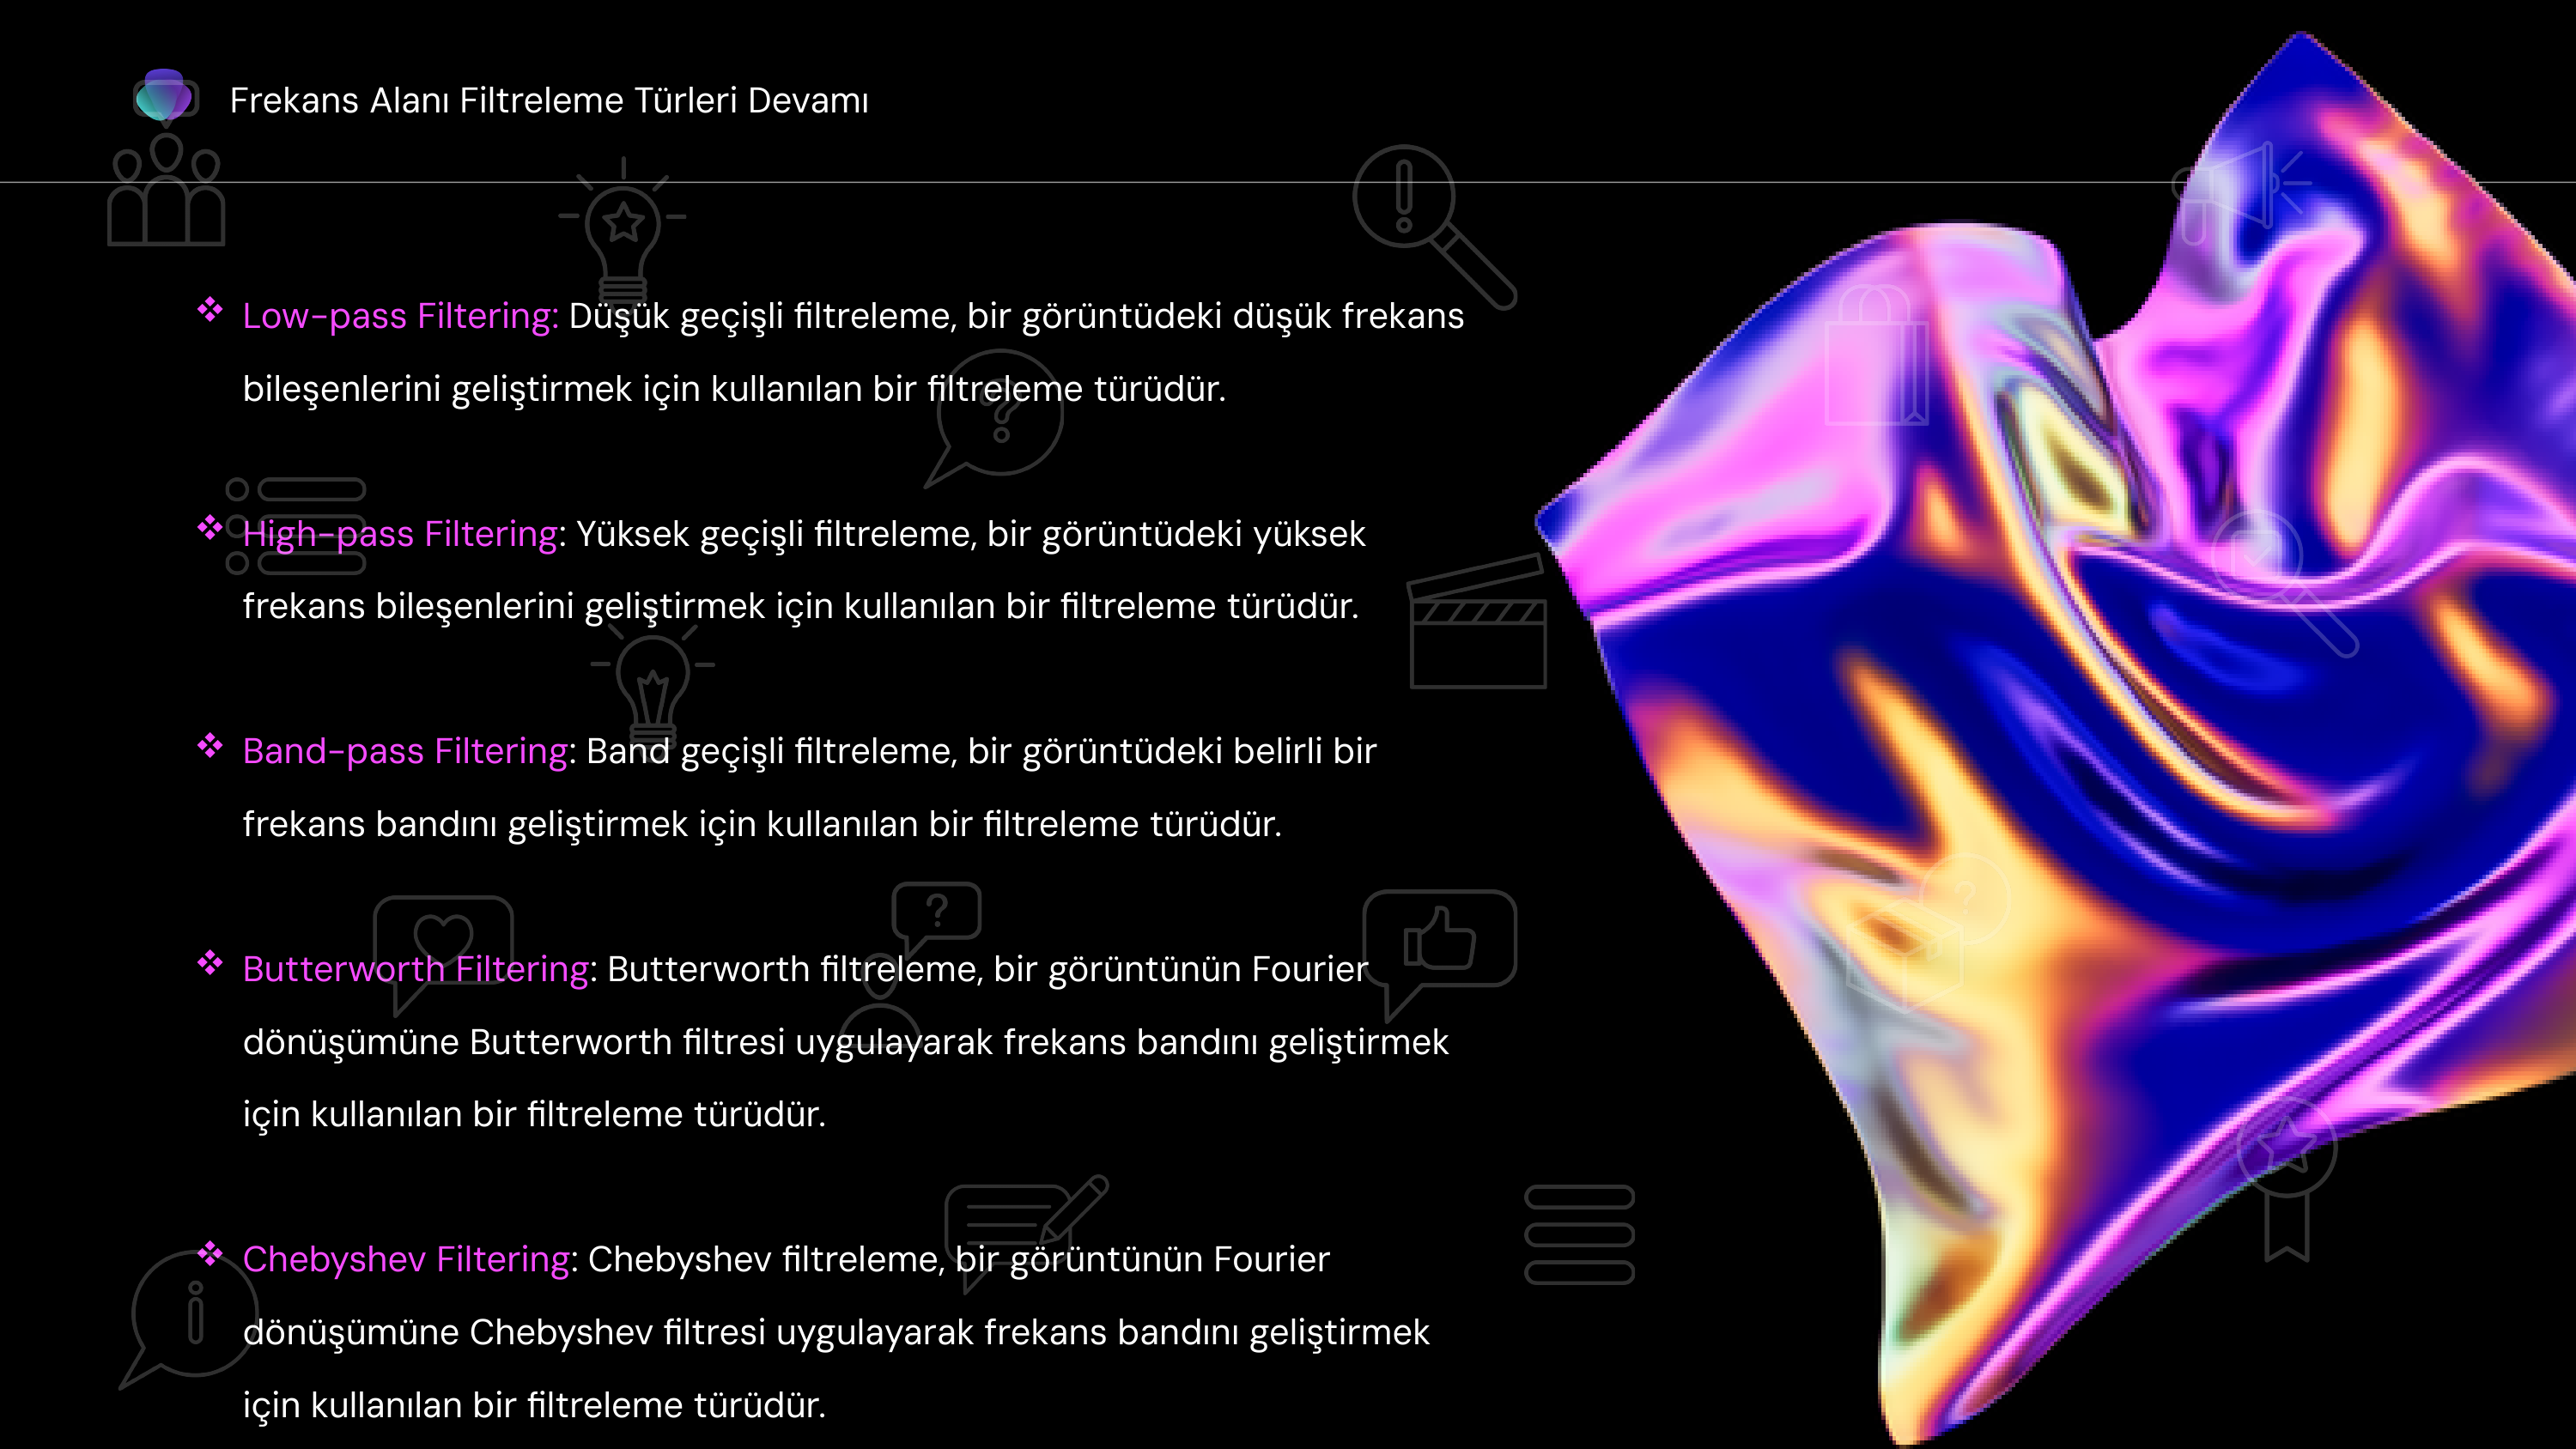

Frekans Alanı Filtreleme Türleri Devamı

Low-pass Filtering: Düşük geçişli filtreleme, bir görüntüdeki düşük frekans bileşenlerini geliştirmek için kullanılan bir filtreleme türüdür.

High-pass Filtering: Yüksek geçişli filtreleme, bir görüntüdeki yüksek frekans bileşenlerini geliştirmek için kullanılan bir filtreleme türüdür.

Band-pass Filtering: Band geçişli filtreleme, bir görüntüdeki belirli bir frekans bandını geliştirmek için kullanılan bir filtreleme türüdür.

Butterworth Filtering: Butterworth filtreleme, bir görüntünün Fourier dönüşümüne Butterworth filtresi uygulayarak frekans bandını geliştirmek için kullanılan bir filtreleme türüdür.

Chebyshev Filtering: Chebyshev filtreleme, bir görüntünün Fourier dönüşümüne Chebyshev filtresi uygulayarak frekans bandını geliştirmek için kullanılan bir filtreleme türüdür.

Elliptic Filtering: Elliptic filtreleme, bir görüntünün Fourier dönüşümüne Elliptic filtresi uygulayarak frekans bandını geliştirmek için kullanılan bir filtreleme türüdür.